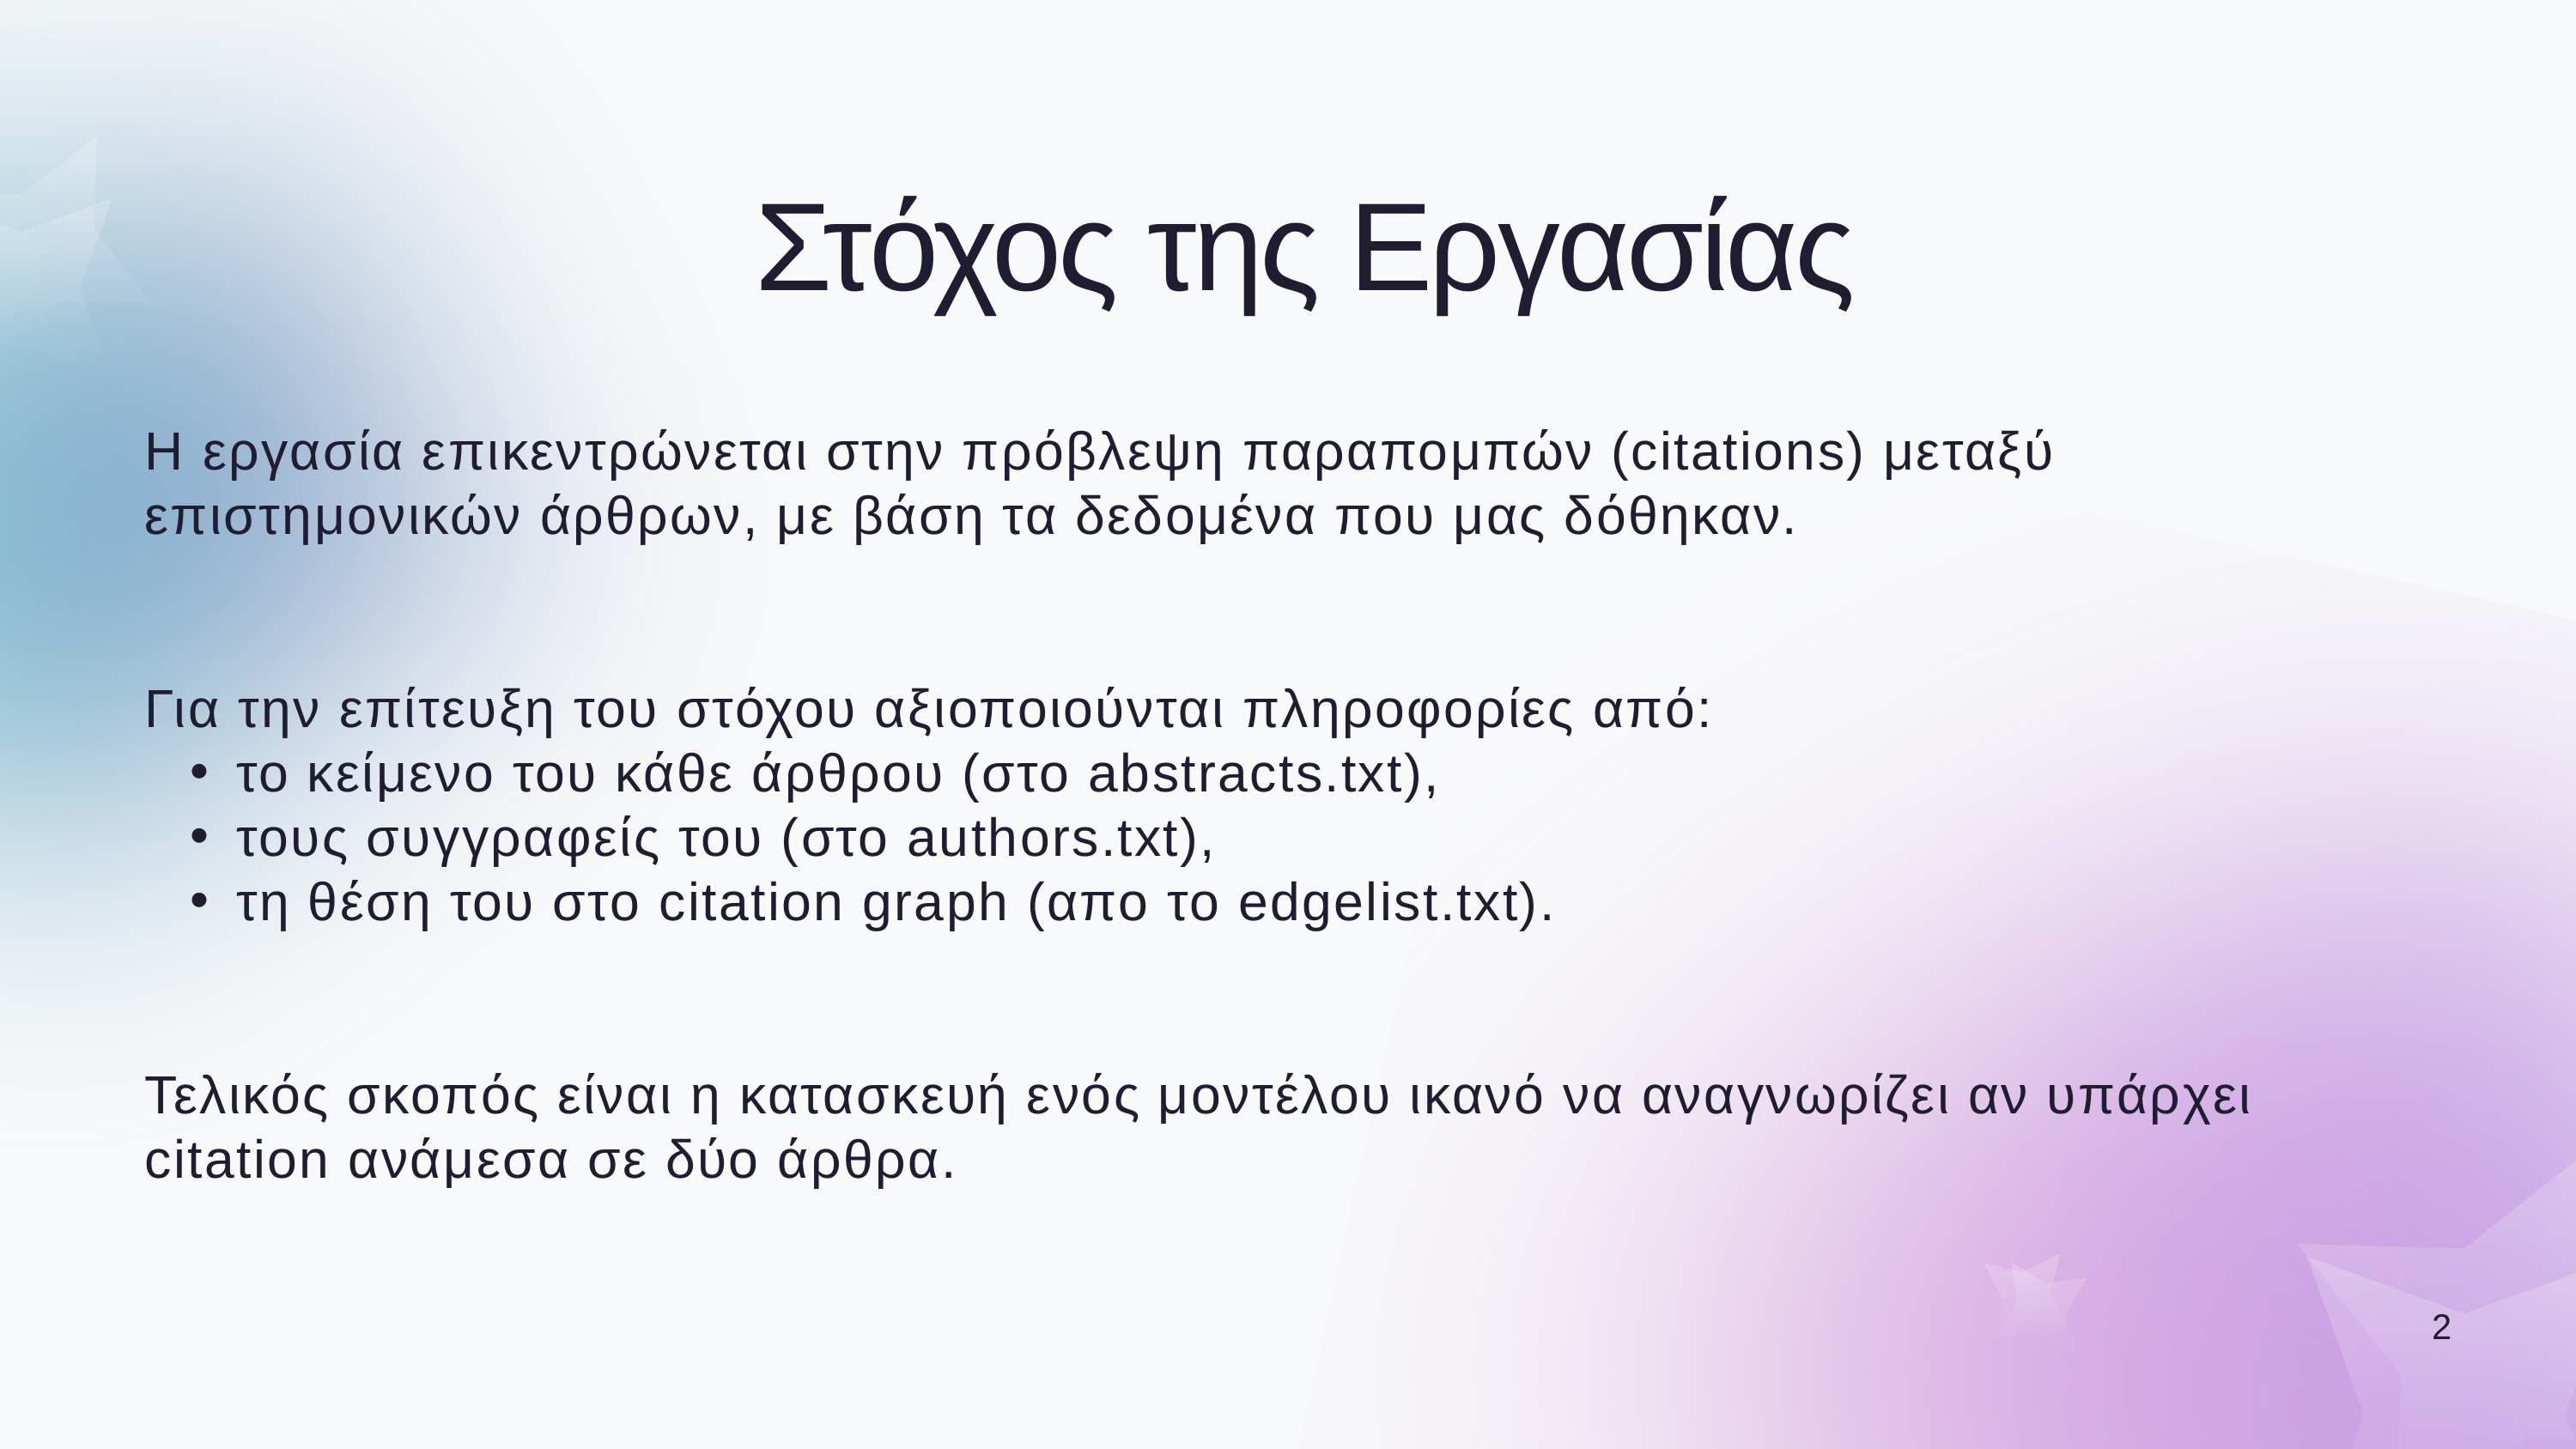

Στόχος της Εργασίας
Η εργασία επικεντρώνεται στην πρόβλεψη παραπομπών (citations) μεταξύ επιστημονικών άρθρων, με βάση τα δεδομένα που μας δόθηκαν.

Για την επίτευξη του στόχου αξιοποιούνται πληροφορίες από:
το κείμενο του κάθε άρθρου (στο abstracts.txt),
τους συγγραφείς του (στο authors.txt),
τη θέση του στο citation graph (απο το edgelist.txt).

Τελικός σκοπός είναι η κατασκευή ενός μοντέλου ικανό να αναγνωρίζει αν υπάρχει citation ανάμεσα σε δύο άρθρα.

2